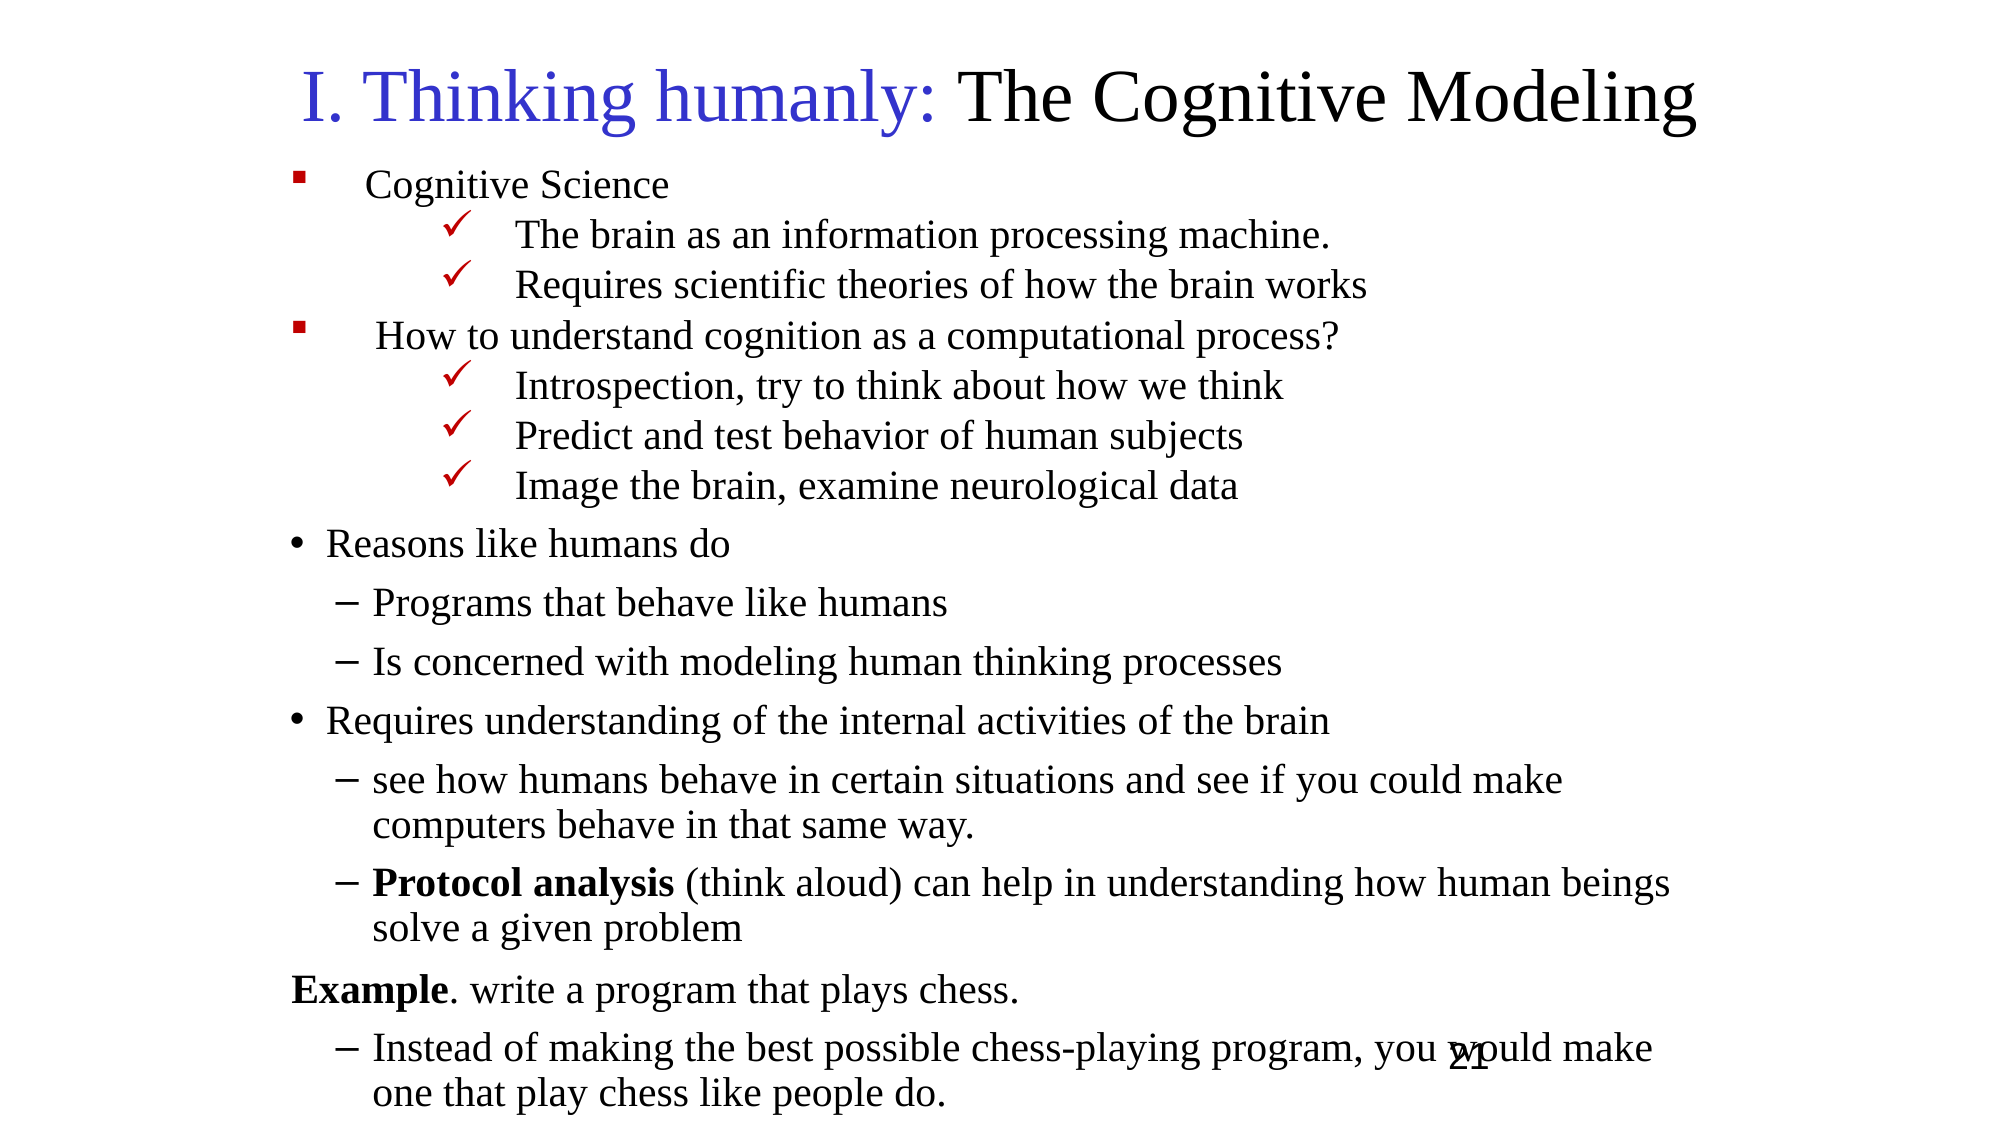

I. Thinking humanly: The Cognitive Modeling
Cognitive Science
The brain as an information processing machine.
Requires scientific theories of how the brain works
 How to understand cognition as a computational process?
Introspection, try to think about how we think
Predict and test behavior of human subjects
Image the brain, examine neurological data
Reasons like humans do
Programs that behave like humans
Is concerned with modeling human thinking processes
Requires understanding of the internal activities of the brain
see how humans behave in certain situations and see if you could make computers behave in that same way.
Protocol analysis (think aloud) can help in understanding how human beings solve a given problem
Example. write a program that plays chess.
Instead of making the best possible chess-playing program, you would make one that play chess like people do.
21